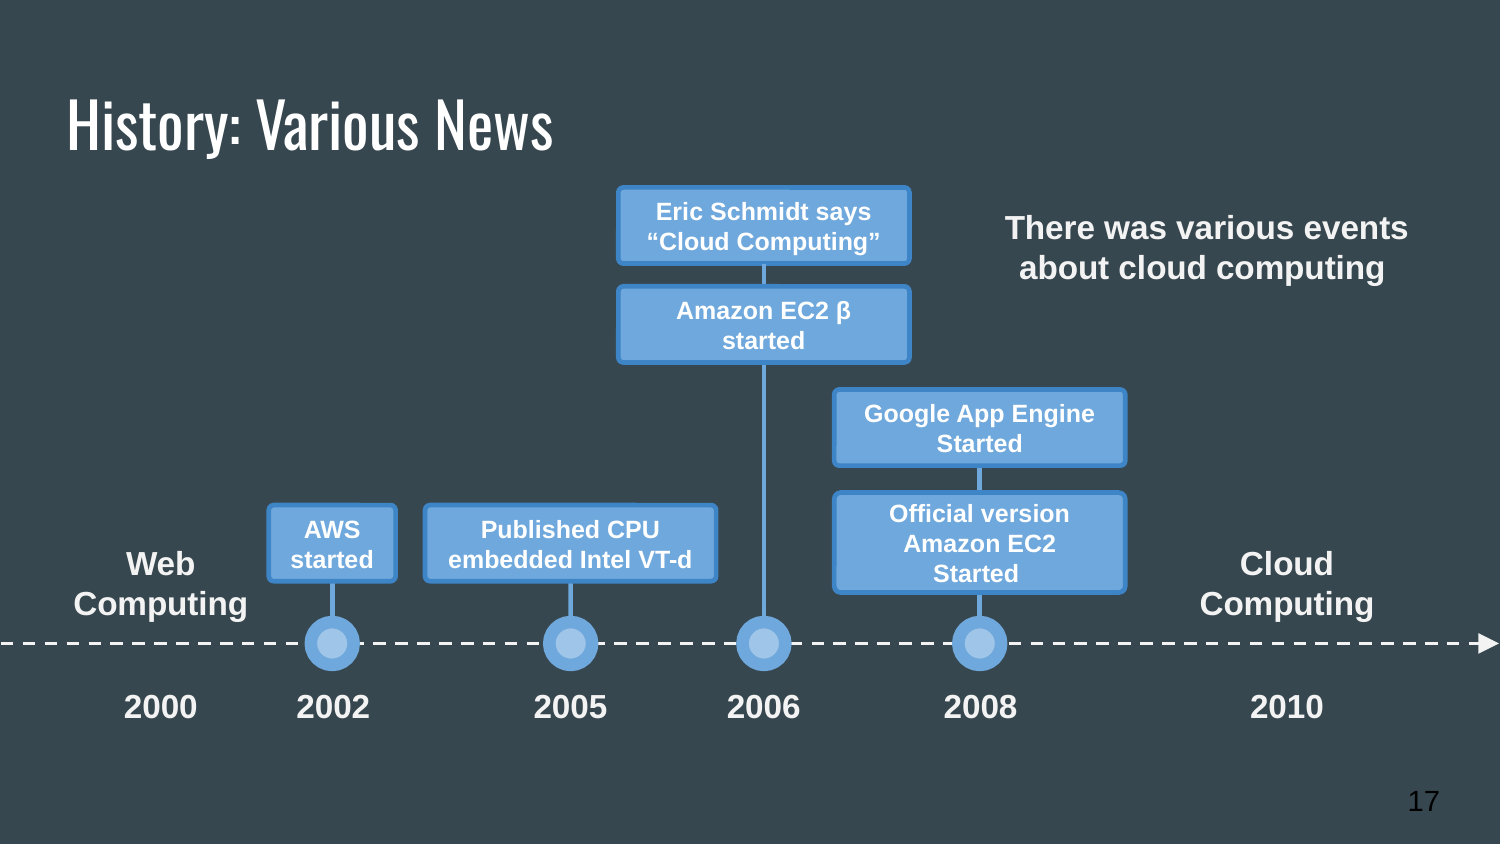

# History: Various News
Eric Schmidt says
“Cloud Computing”
There was various events about cloud computing
Amazon EC2 β started
Google App Engine Started
Official version Amazon EC2
Started
AWS
started
Published CPU embedded Intel VT-d
Web
Computing
Cloud
Computing

2000
2002
2005
2006
2008
2010
17